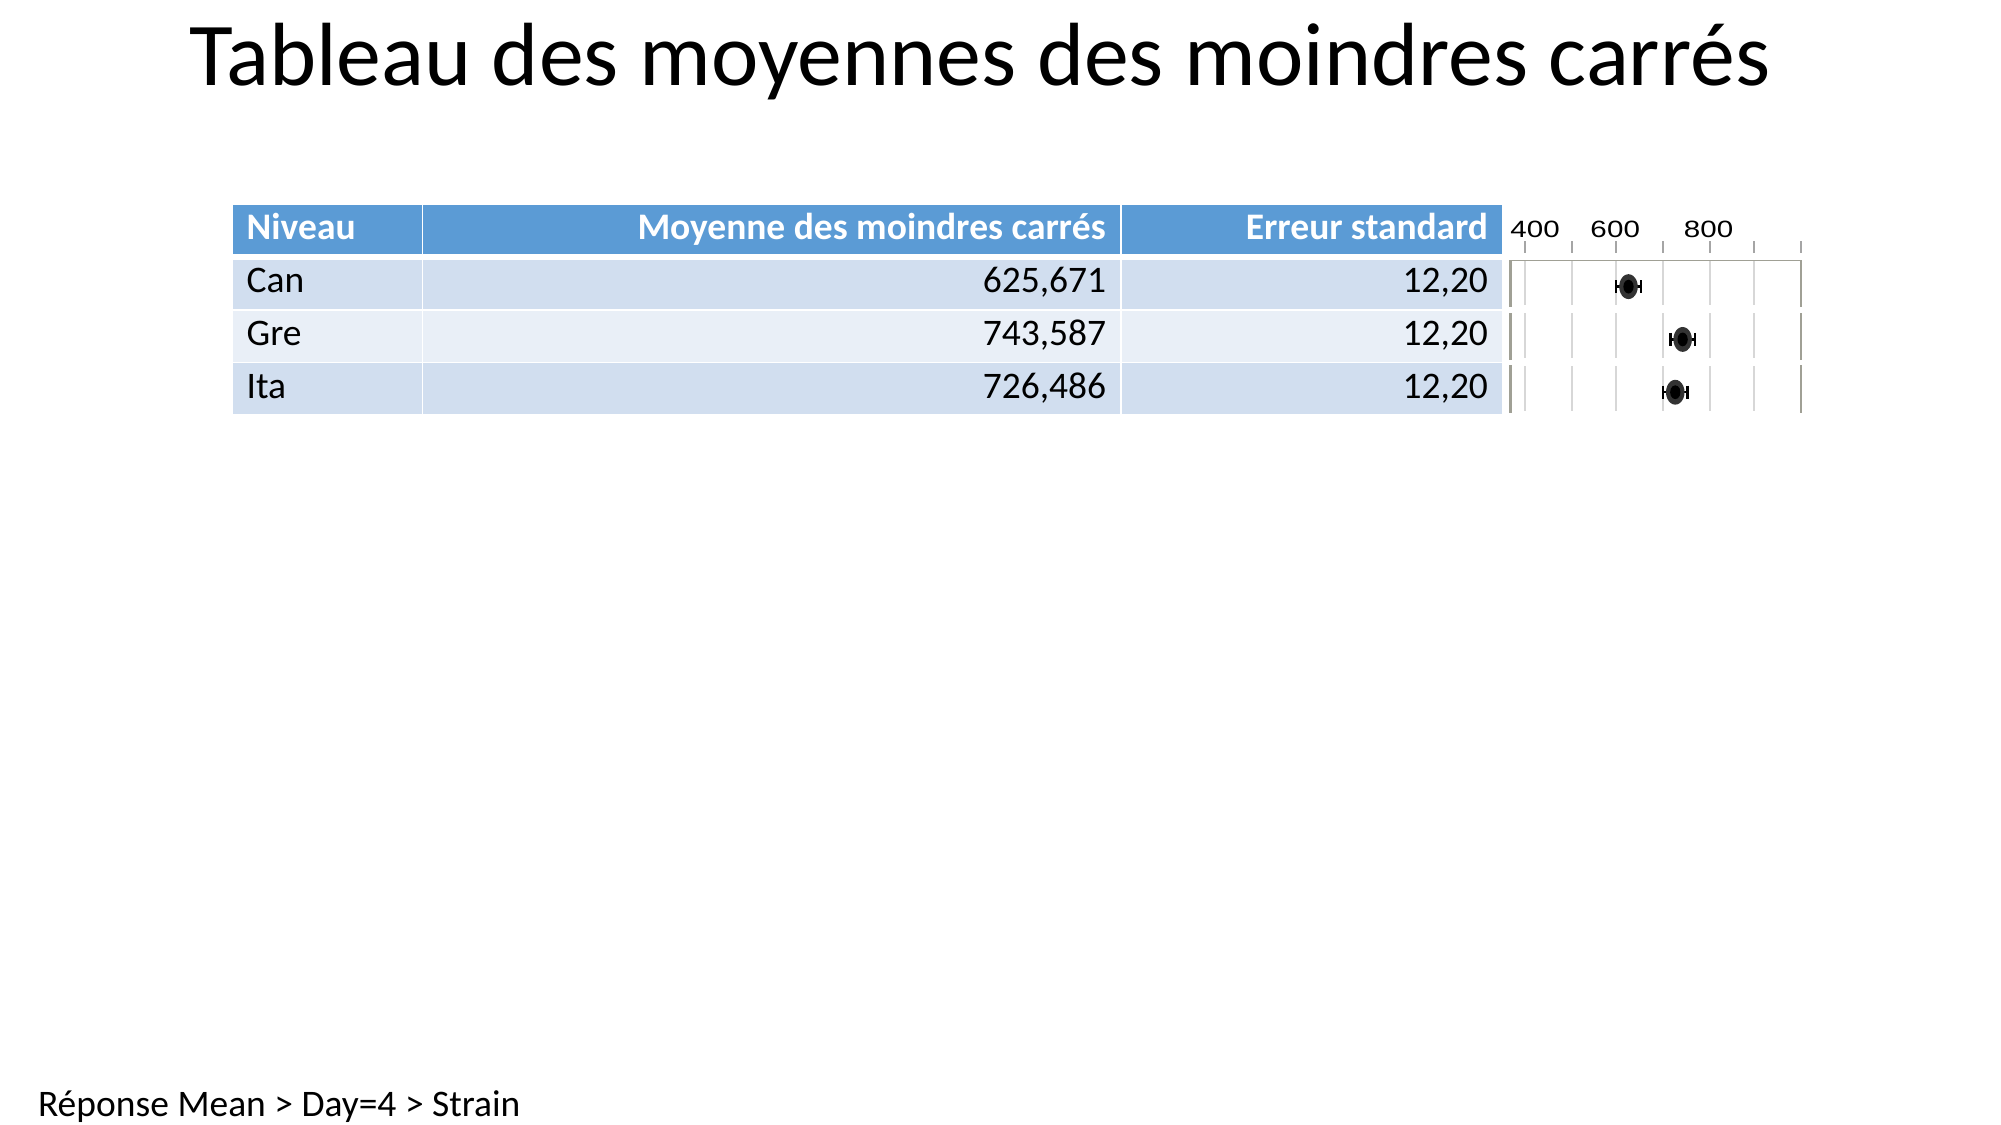

# Tableau des moyennes des moindres carrés
| Niveau | Moyenne des moindres carrés | Erreur standard |  |
| --- | --- | --- | --- |
| Can | 625,671 | 12,20 |  |
| Gre | 743,587 | 12,20 |  |
| Ita | 726,486 | 12,20 |  |
Réponse Mean > Day=4 > Strain